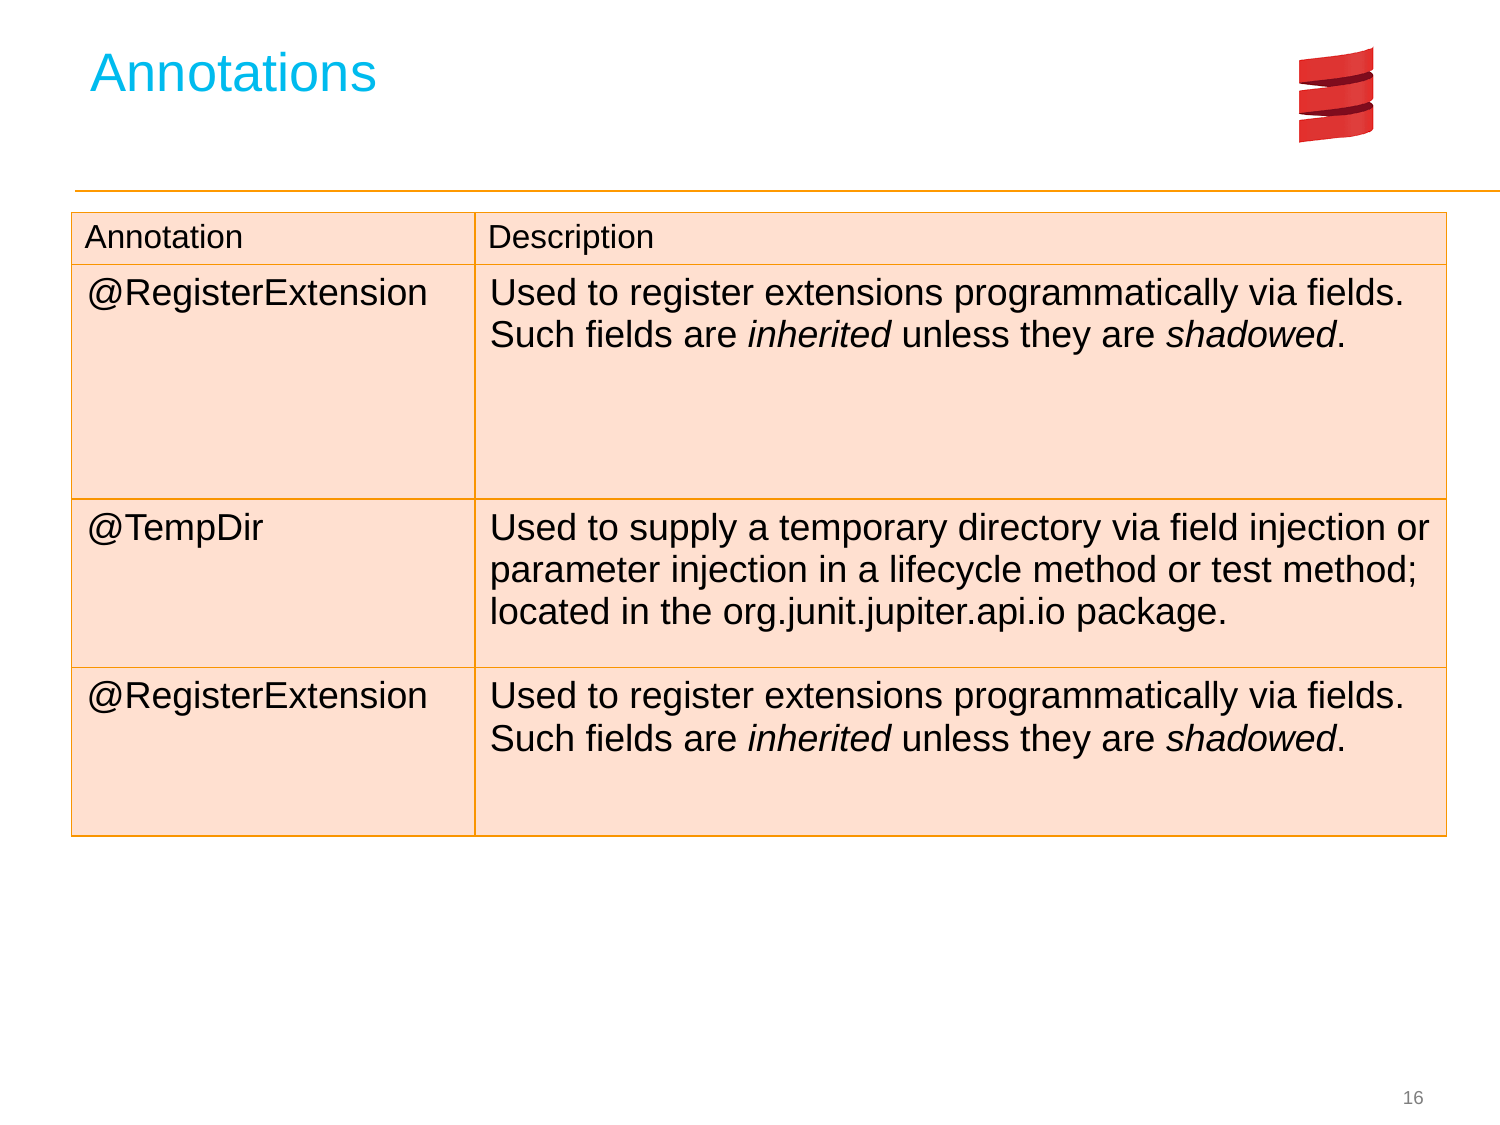

# Annotations
| Annotation | Description |
| --- | --- |
| @RegisterExtension | Used to register extensions programmatically via fields. Such fields are inherited unless they are shadowed. |
| @TempDir | Used to supply a temporary directory via field injection or parameter injection in a lifecycle method or test method; located in the org.junit.jupiter.api.io package. |
| @RegisterExtension | Used to register extensions programmatically via fields. Such fields are inherited unless they are shadowed. |